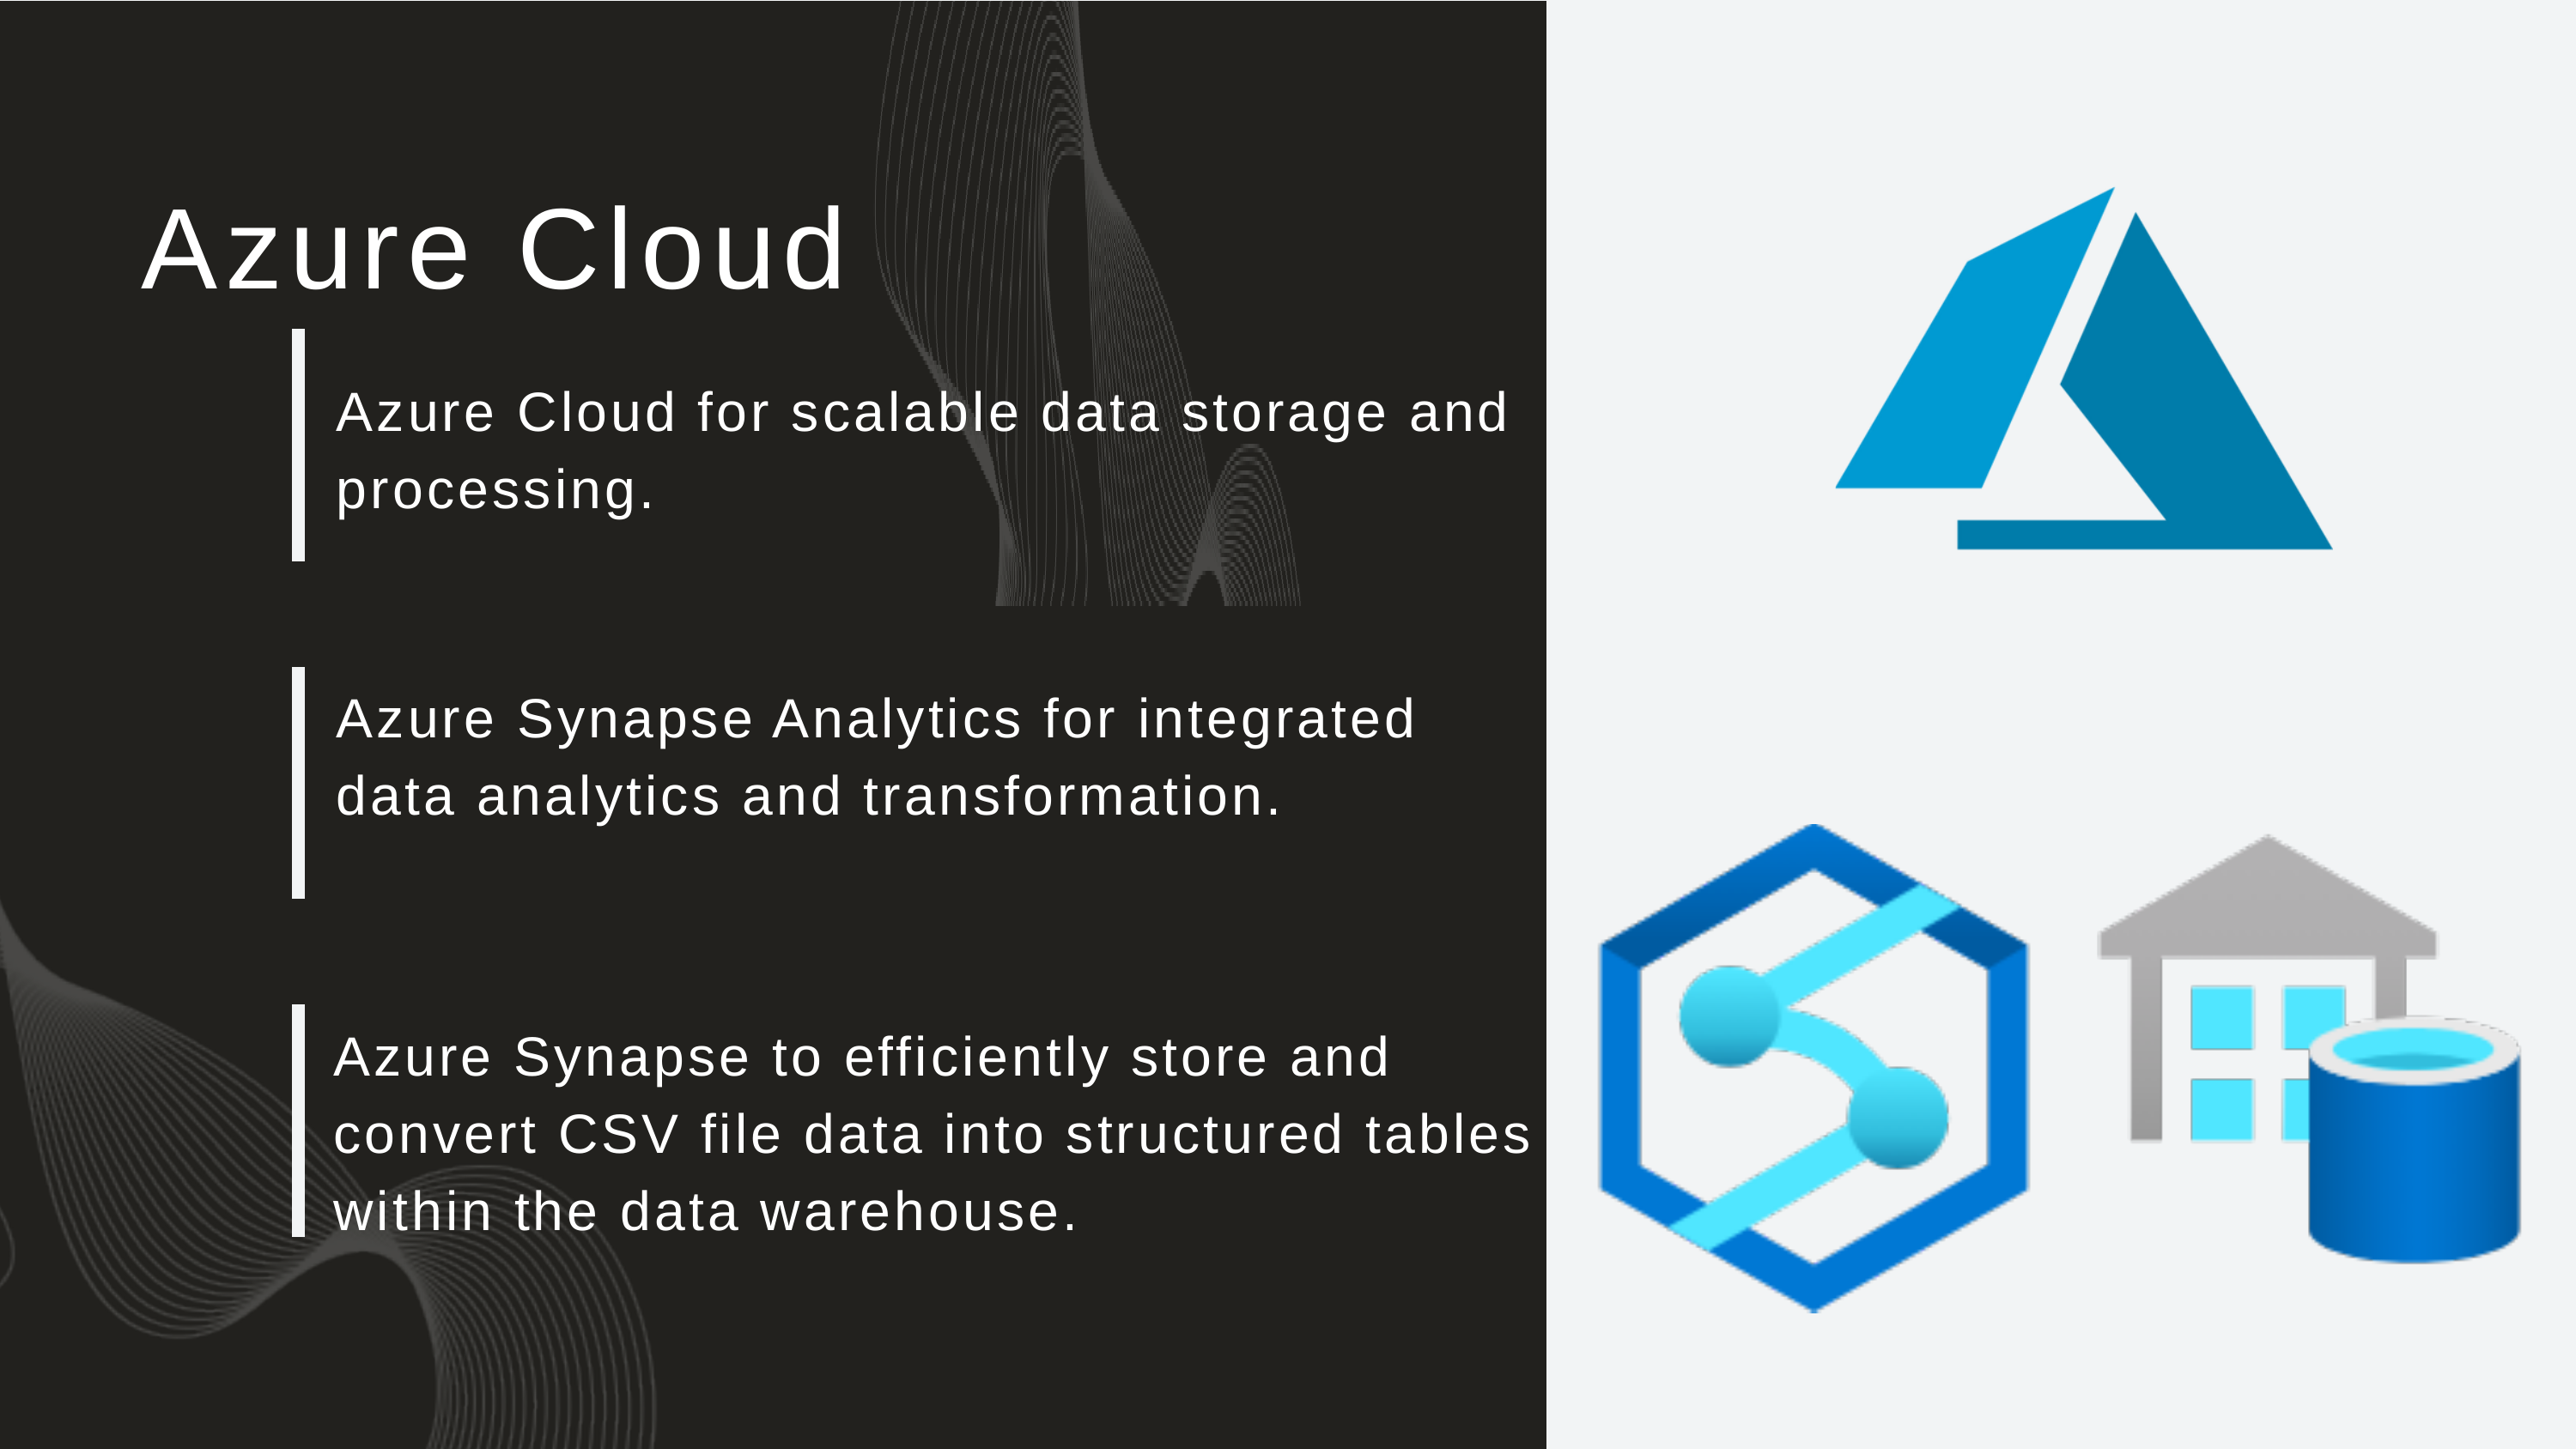

Azure Cloud

Azure Cloud for scalable data storage and processing.

Azure Synapse Analytics for integrated data analytics and transformation.

Azure Synapse to efficiently store and convert CSV file data into structured tables within the data warehouse.